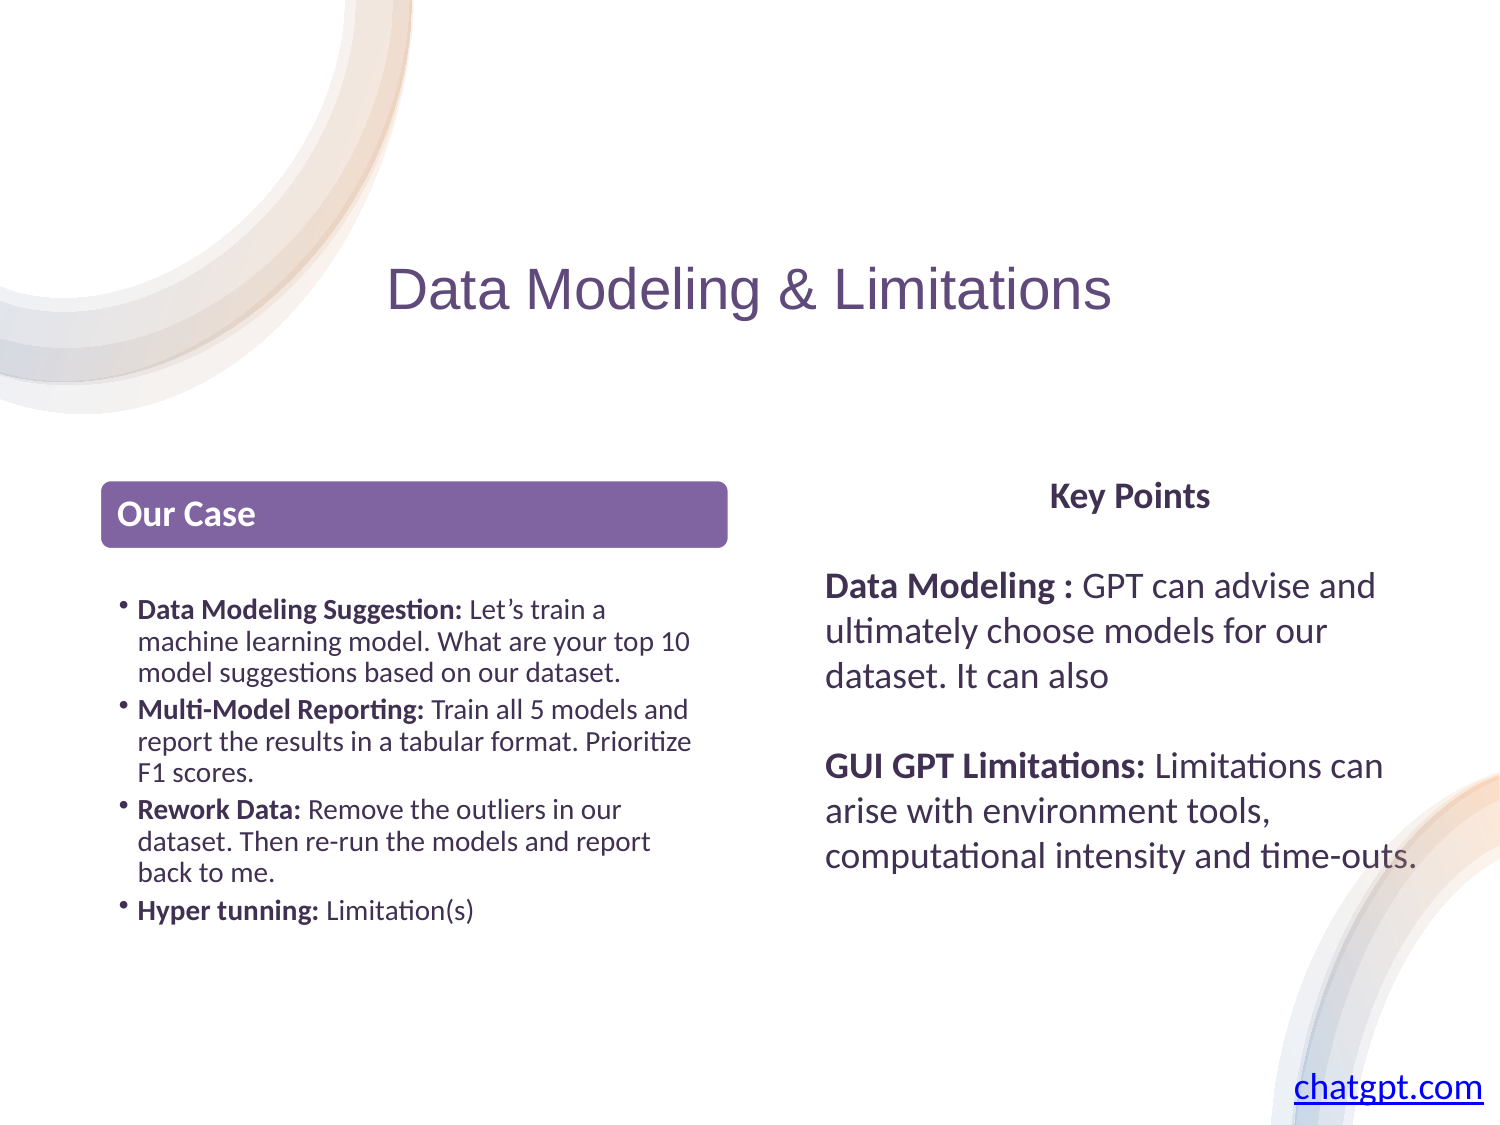

# Data Modeling & Limitations
Our Case

Data Modeling Suggestion: Let’s train a machine learning model. What are your top 10 model suggestions based on our dataset.
Multi-Model Reporting: Train all 5 models and report the results in a tabular format. Prioritize F1 scores.
Rework Data: Remove the outliers in our dataset. Then re-run the models and report back to me.
Hyper tunning: Limitation(s)

Key Points

Data Modeling : GPT can advise and ultimately choose models for our dataset. It can also

GUI GPT Limitations: Limitations can arise with environment tools, computational intensity and time-outs.

chatgpt.com